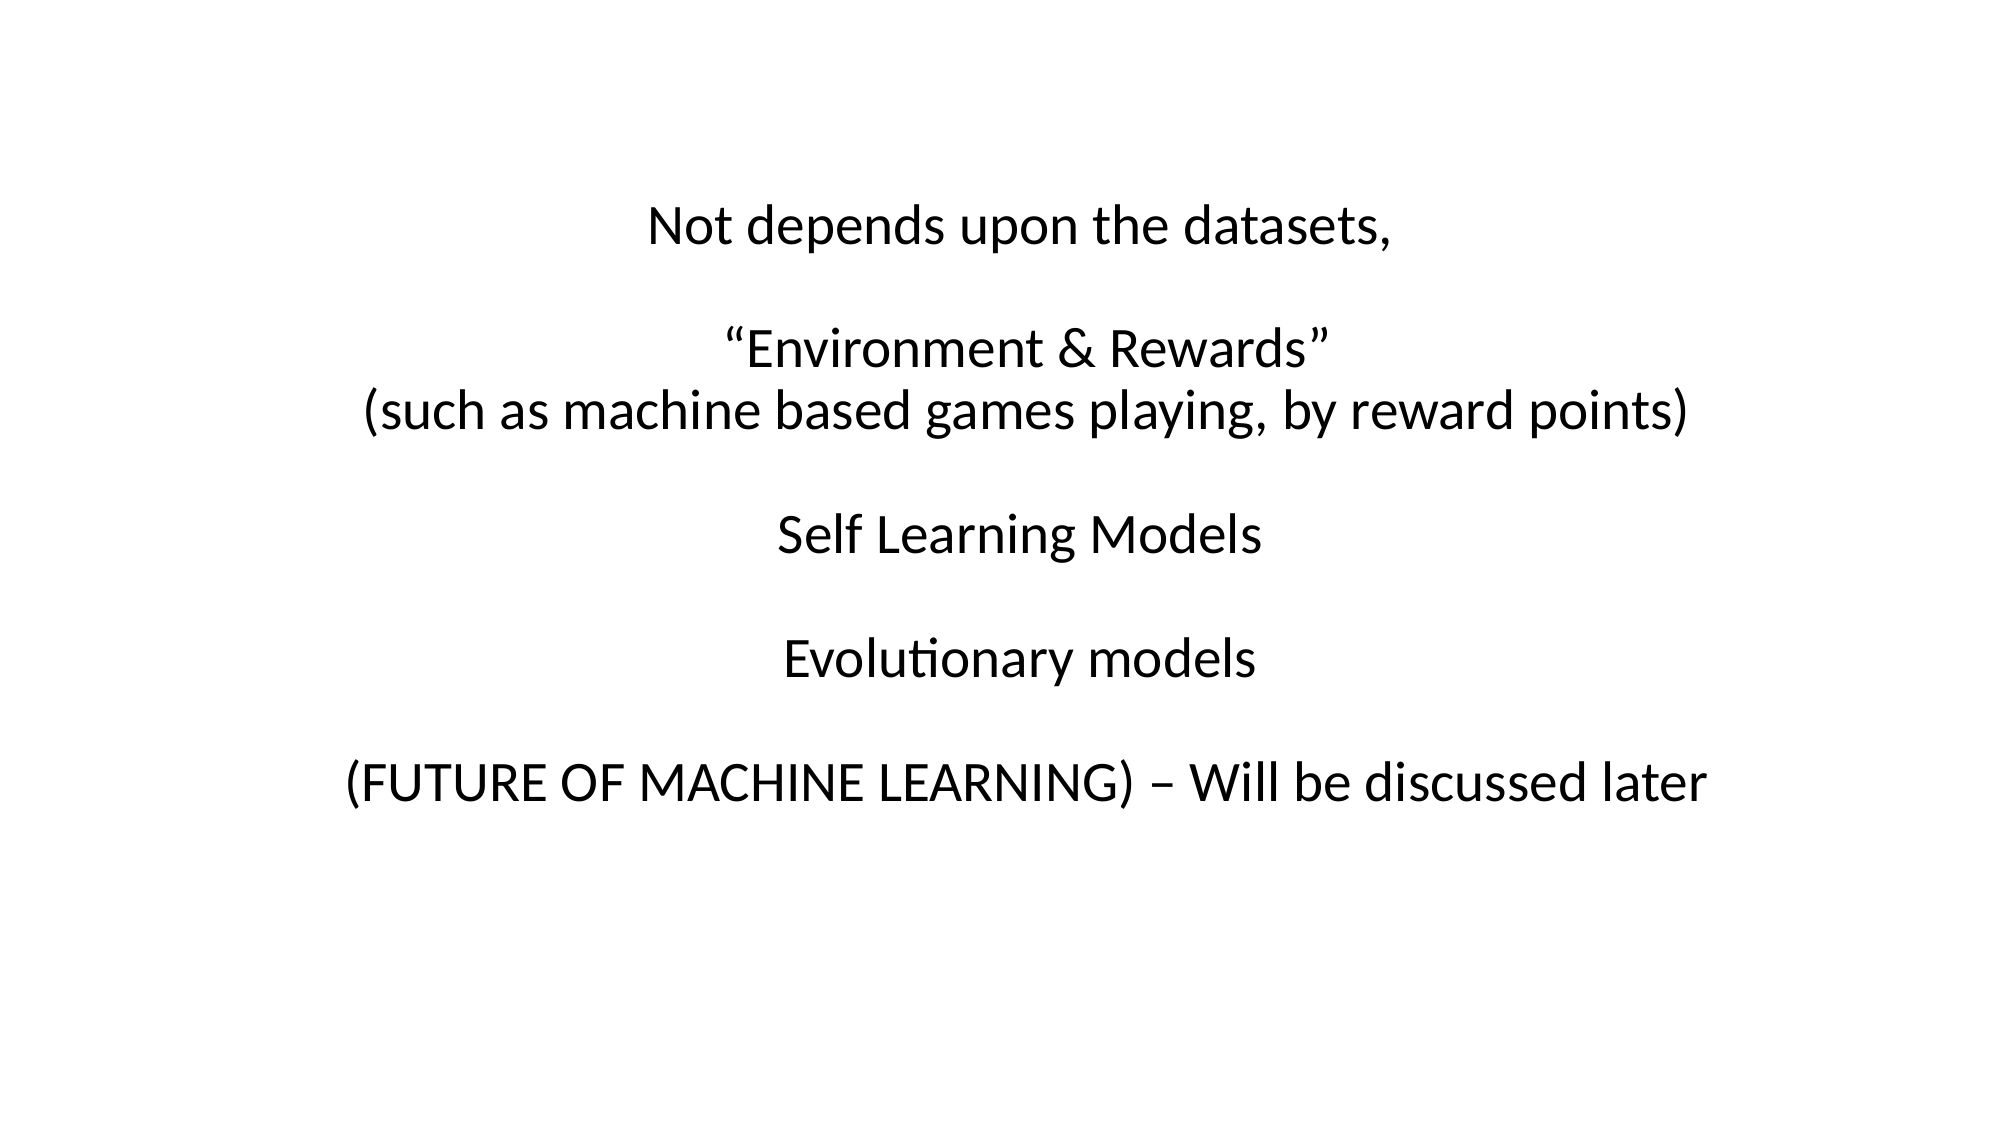

# Not depends upon the datasets, “Environment & Rewards” (such as machine based games playing, by reward points) Self Learning Models Evolutionary models (FUTURE OF MACHINE LEARNING) – Will be discussed later